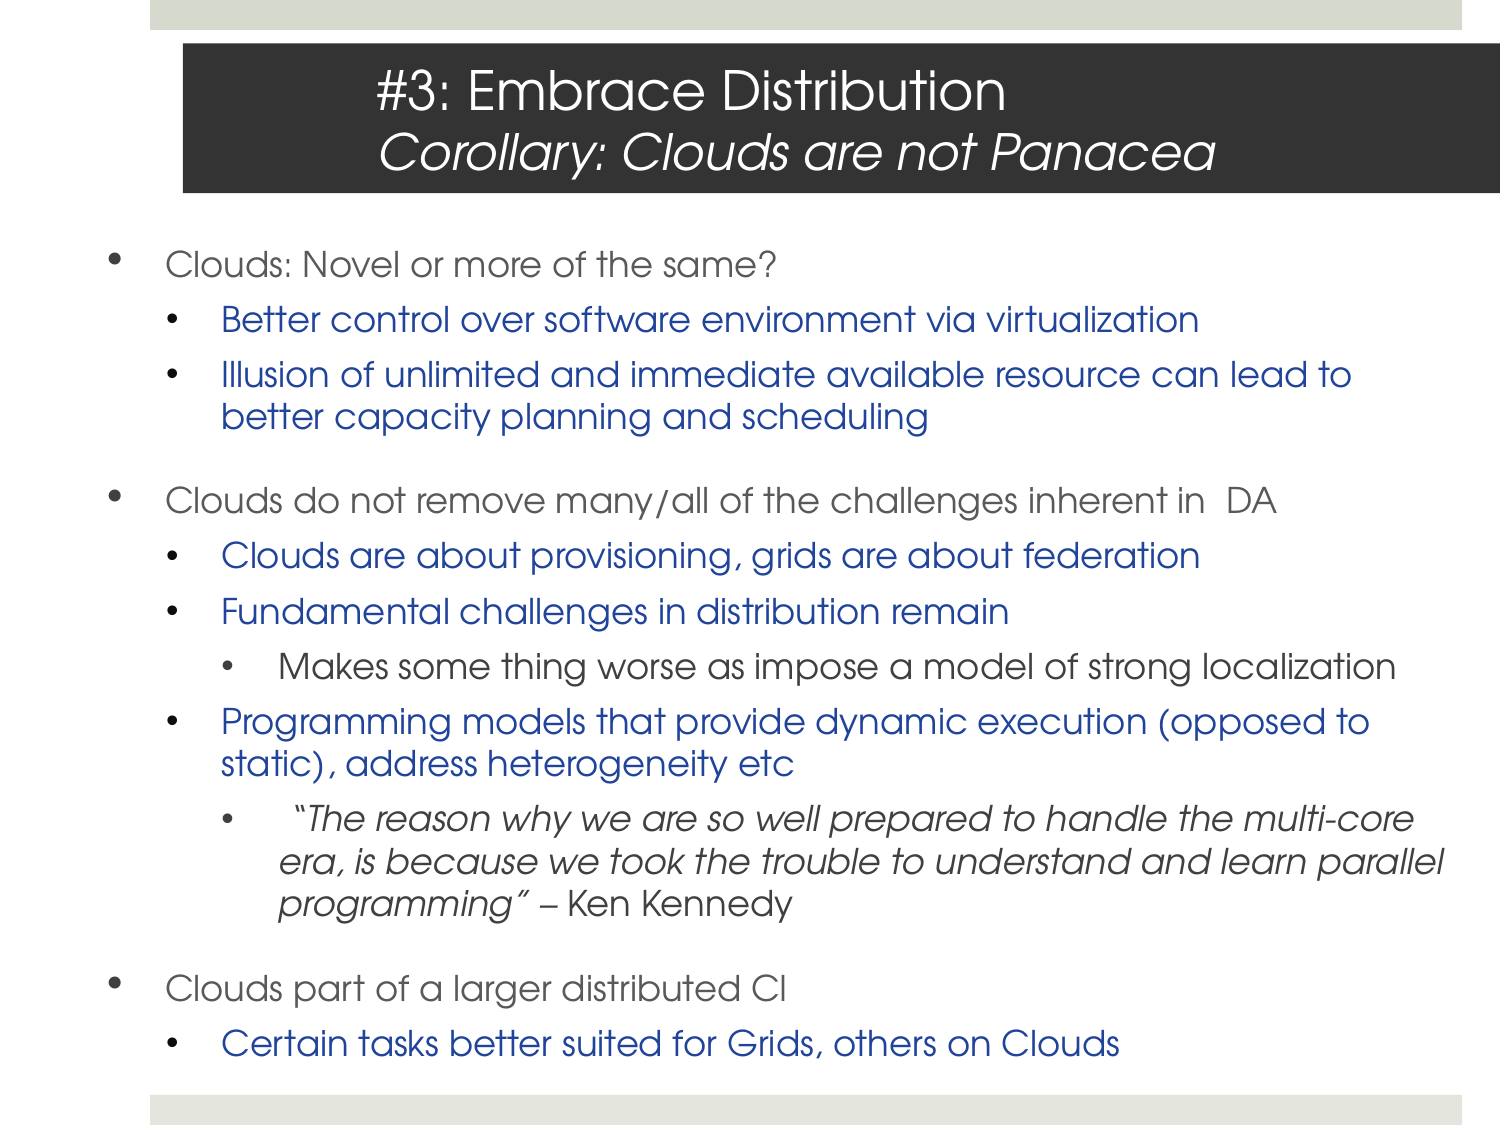

# #3: Embrace Distribution Corollary: Clouds are not Panacea
Clouds: Novel or more of the same?
Better control over software environment via virtualization
Illusion of unlimited and immediate available resource can lead to better capacity planning and scheduling
Clouds do not remove many/all of the challenges inherent in  DA
Clouds are about provisioning, grids are about federation
Fundamental challenges in distribution remain
Makes some thing worse as impose a model of strong localization
Programming models that provide dynamic execution (opposed to static), address heterogeneity etc
 “The reason why we are so well prepared to handle the multi-core era, is because we took the trouble to understand and learn parallel programming” – Ken Kennedy
Clouds part of a larger distributed CI
Certain tasks better suited for Grids, others on Clouds